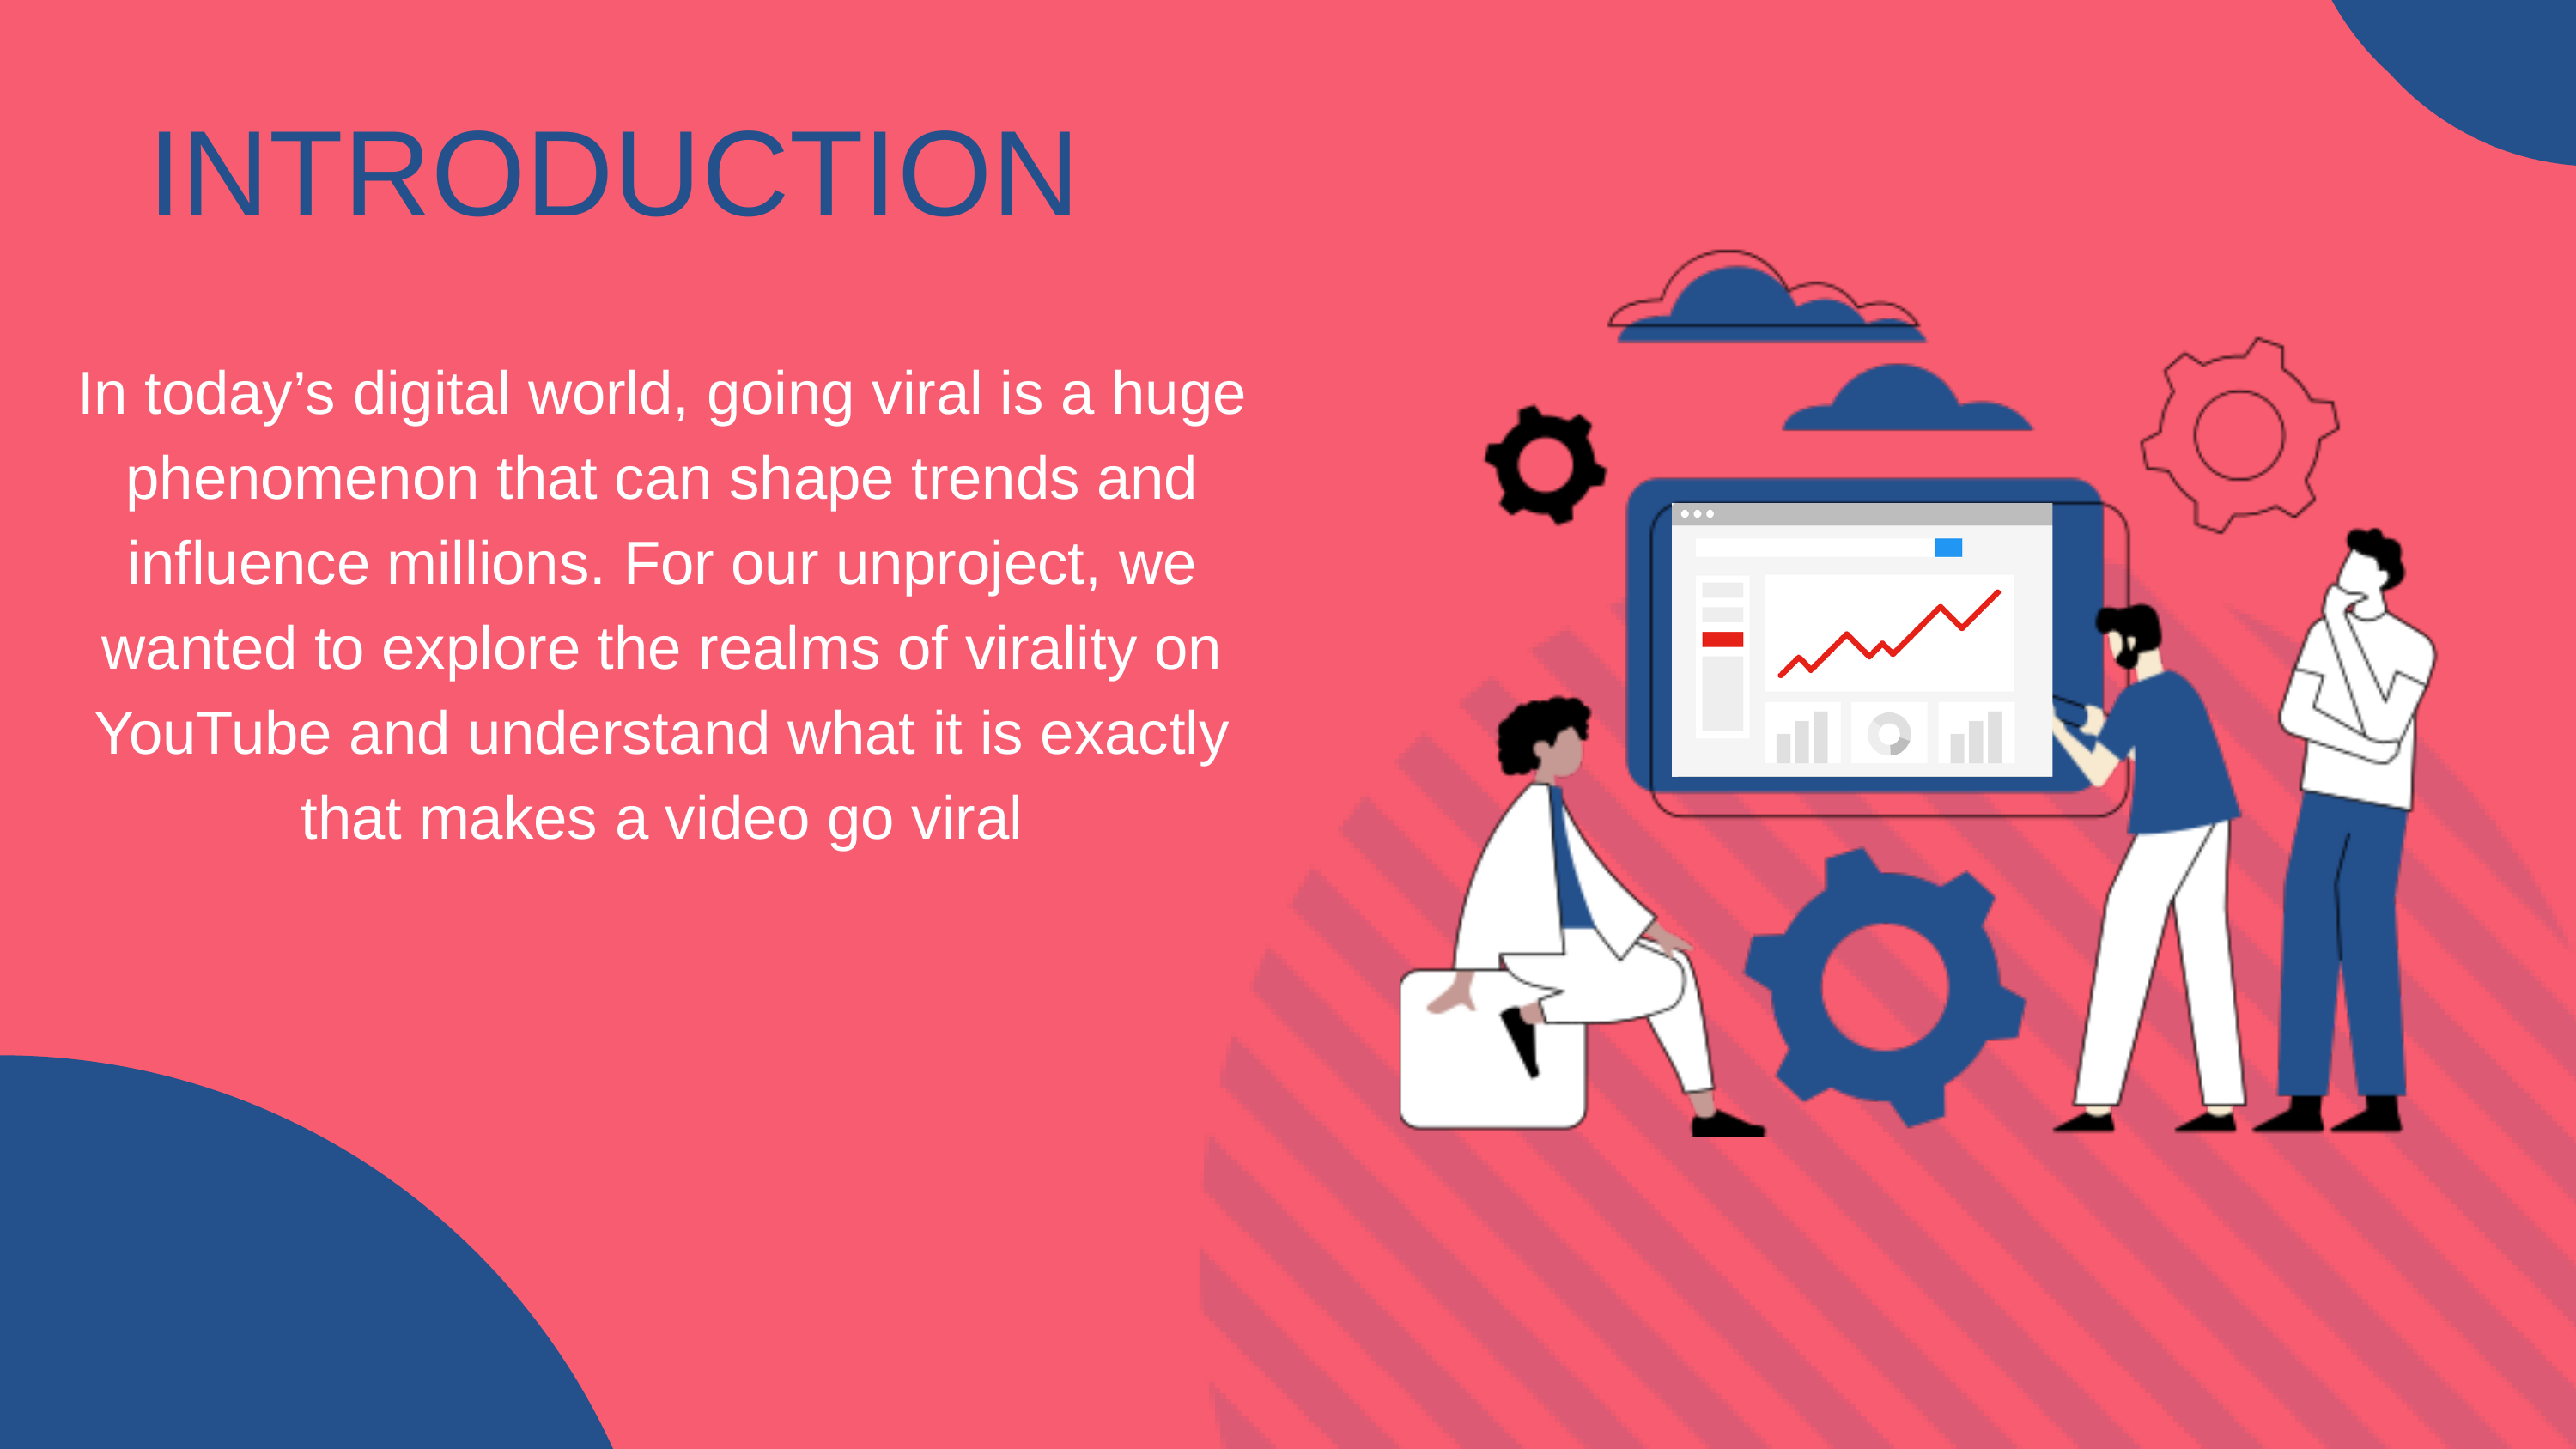

INTRODUCTION

In today’s digital world, going viral is a huge phenomenon that can shape trends and influence millions. For our unproject, we wanted to explore the realms of virality on YouTube and understand what it is exactly that makes a video go viral